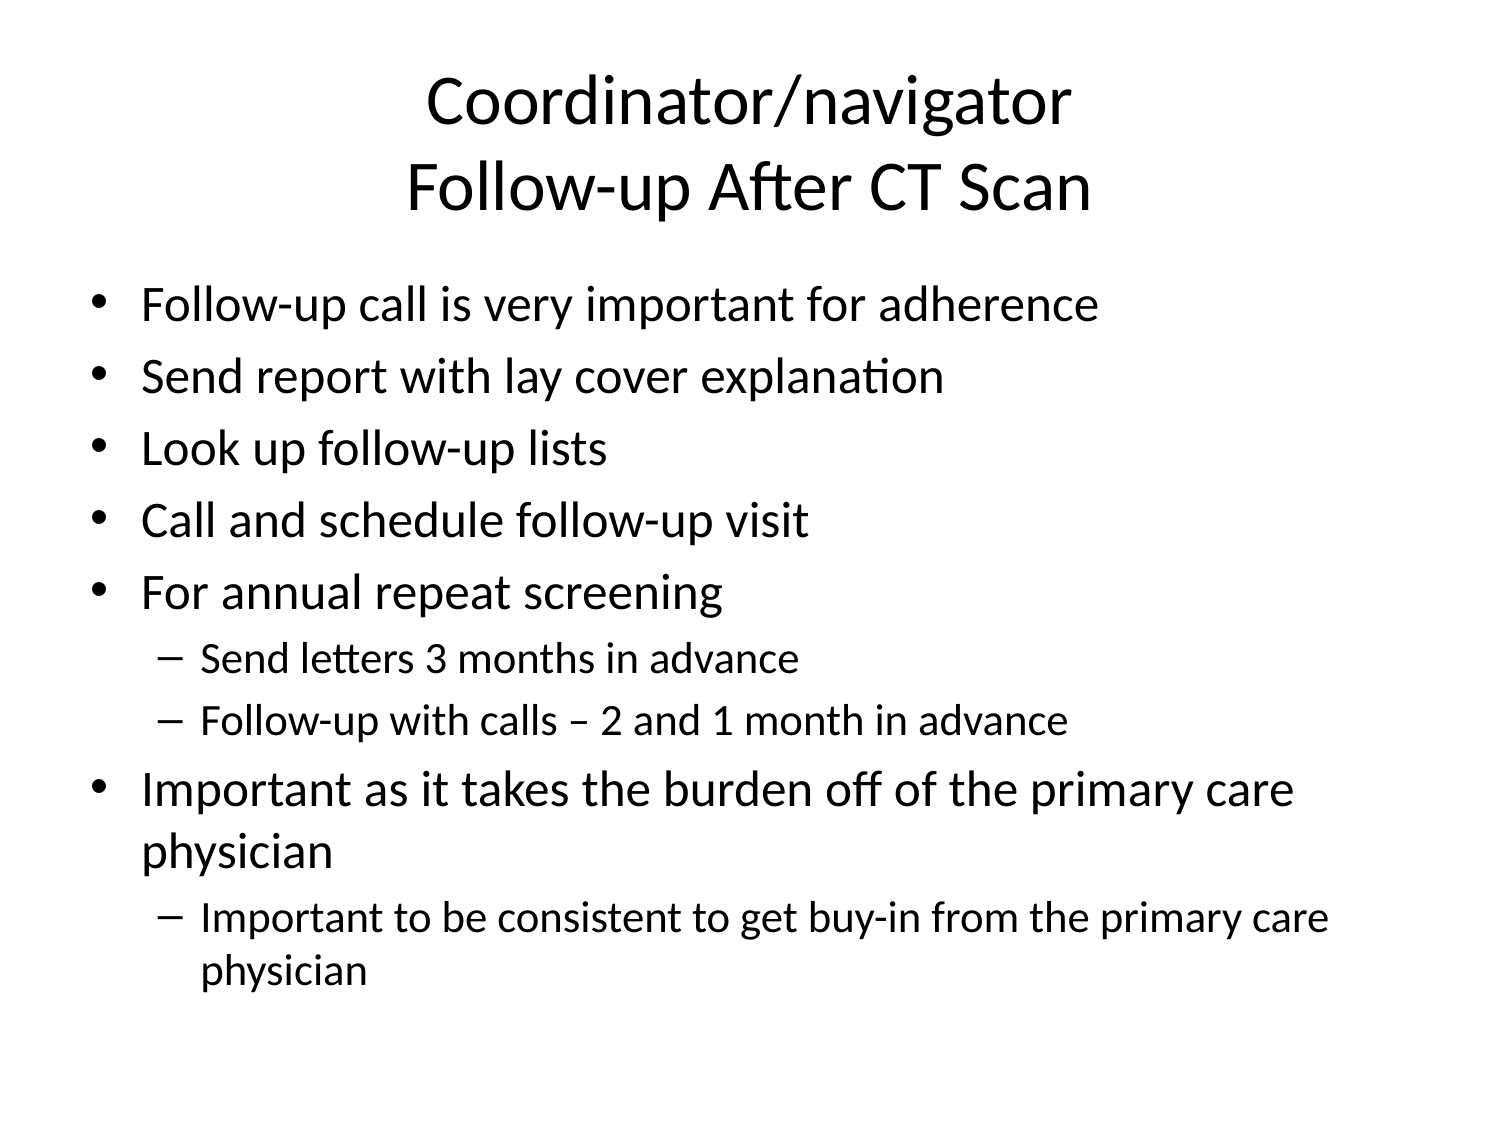

# Coordinator/navigator Follow-up After CT Scan
Follow-up call is very important for adherence
Send report with lay cover explanation
Look up follow-up lists
Call and schedule follow-up visit
For annual repeat screening
Send letters 3 months in advance
Follow-up with calls – 2 and 1 month in advance
Important as it takes the burden off of the primary care physician
Important to be consistent to get buy-in from the primary care physician